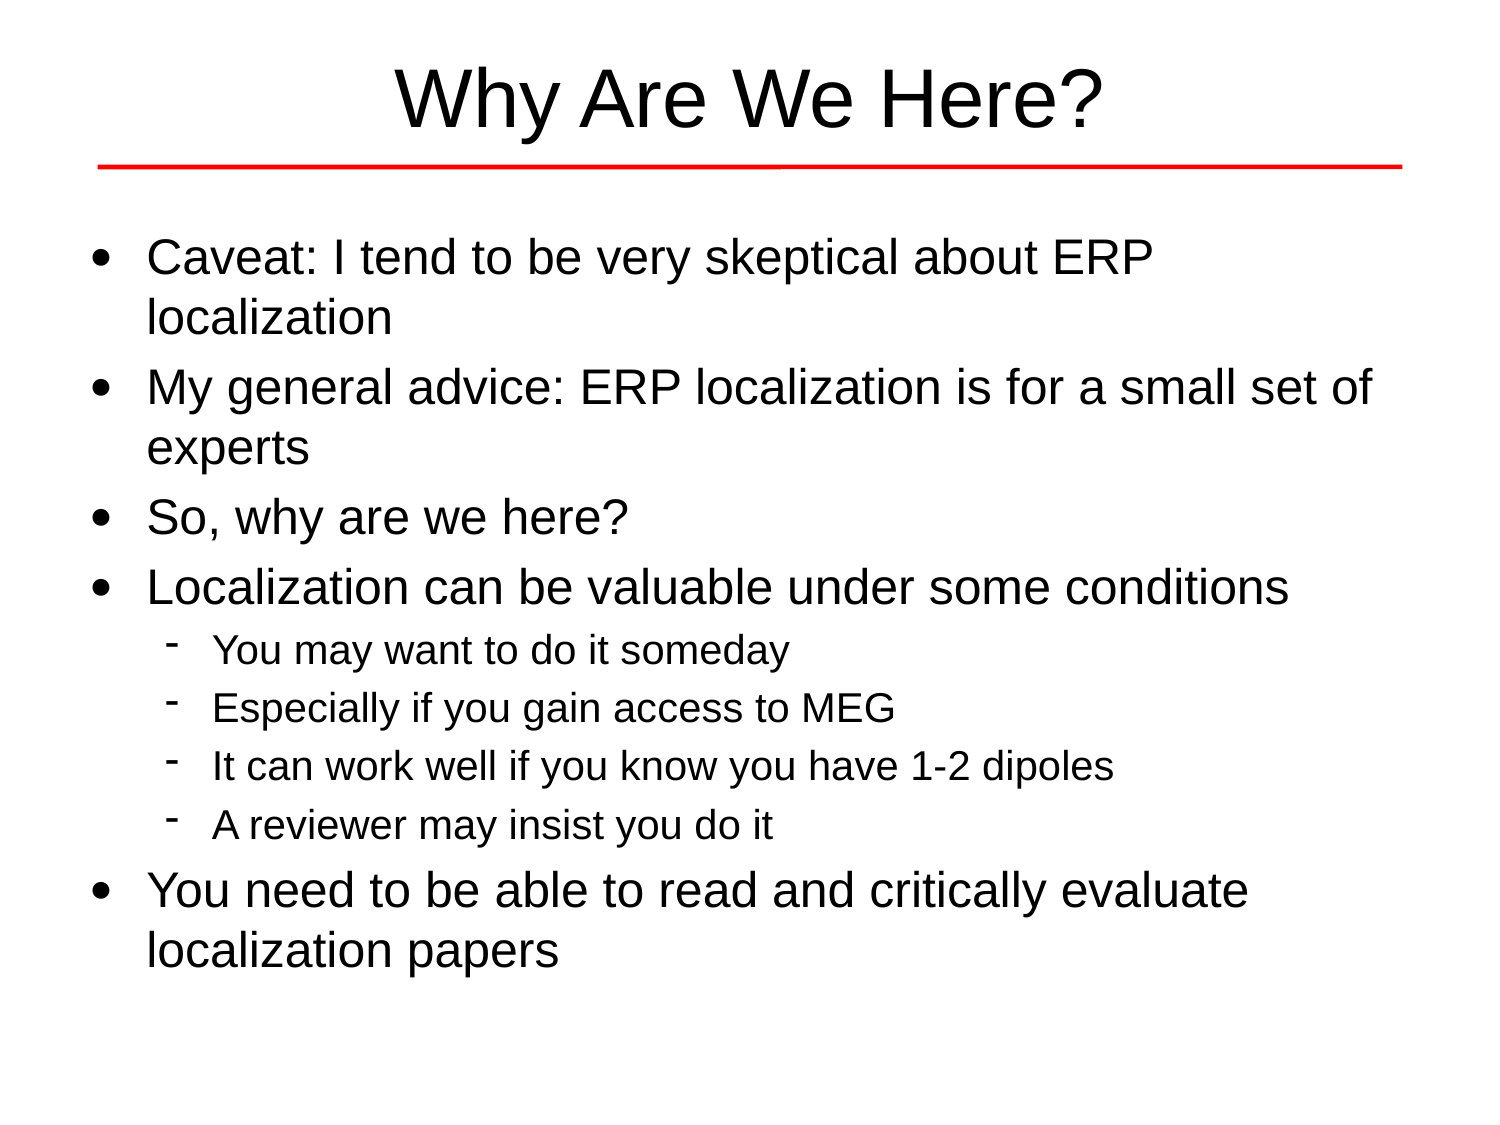

# Why Are We Here?

Caveat: I tend to be very skeptical about ERP localization
My general advice: ERP localization is for a small set of experts
So, why are we here?
Localization can be valuable under some conditions
You may want to do it someday
Especially if you gain access to MEG
It can work well if you know you have 1-2 dipoles
A reviewer may insist you do it
You need to be able to read and critically evaluate localization papers